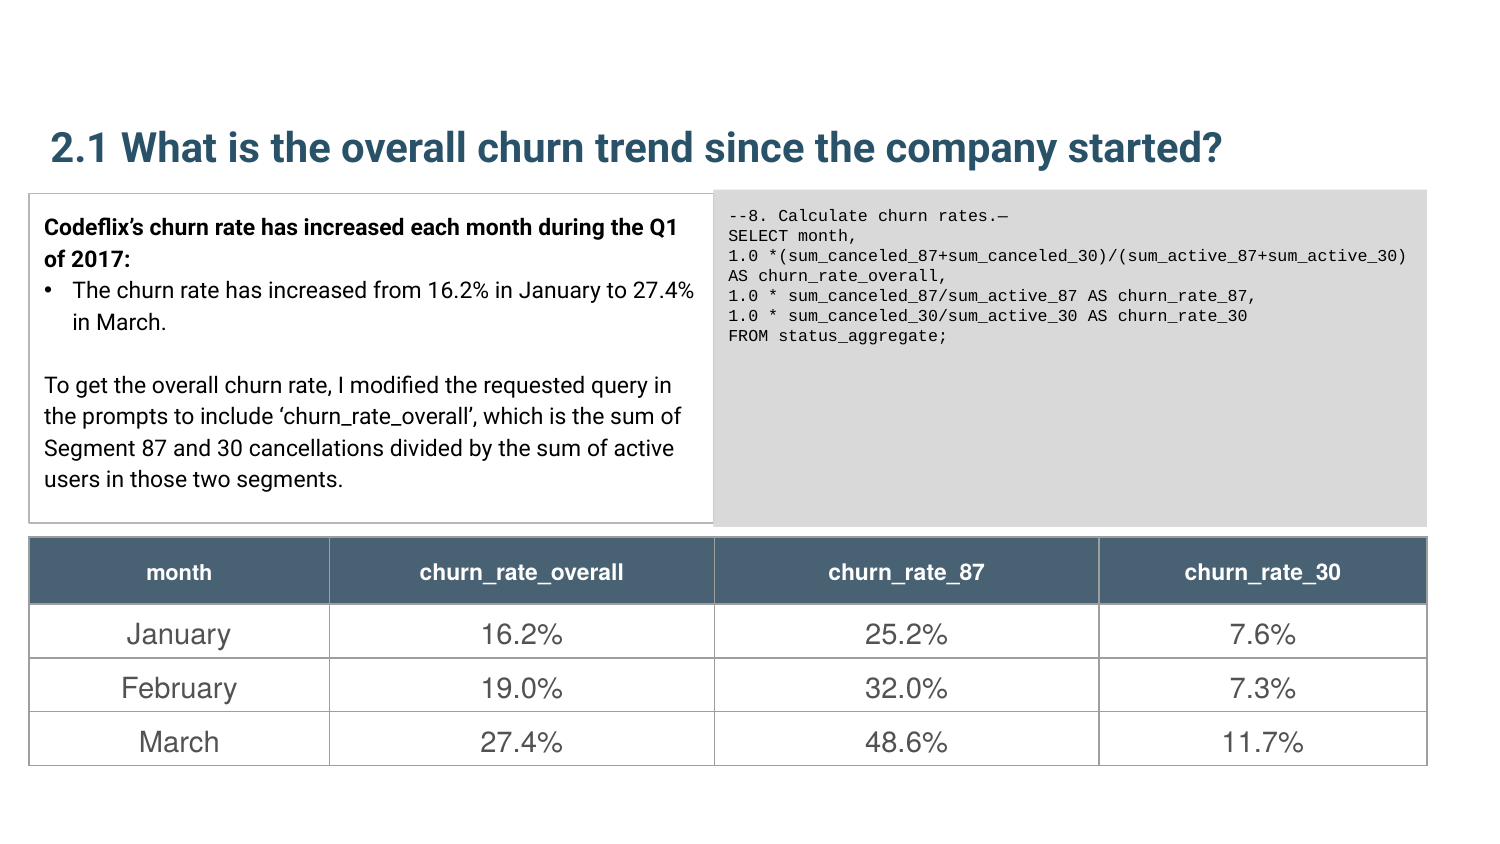

2.1 What is the overall churn trend since the company started?
--8. Calculate churn rates.—
SELECT month,
1.0 *(sum_canceled_87+sum_canceled_30)/(sum_active_87+sum_active_30) AS churn_rate_overall,
1.0 * sum_canceled_87/sum_active_87 AS churn_rate_87,
1.0 * sum_canceled_30/sum_active_30 AS churn_rate_30
FROM status_aggregate;
Codeflix’s churn rate has increased each month during the Q1 of 2017:
The churn rate has increased from 16.2% in January to 27.4% in March.

To get the overall churn rate, I modified the requested query in the prompts to include ‘churn_rate_overall’, which is the sum of Segment 87 and 30 cancellations divided by the sum of active users in those two segments.
| month | churn\_rate\_overall | churn\_rate\_87 | churn\_rate\_30 |
| --- | --- | --- | --- |
| January | 16.2% | 25.2% | 7.6% |
| February | 19.0% | 32.0% | 7.3% |
| March | 27.4% | 48.6% | 11.7% |